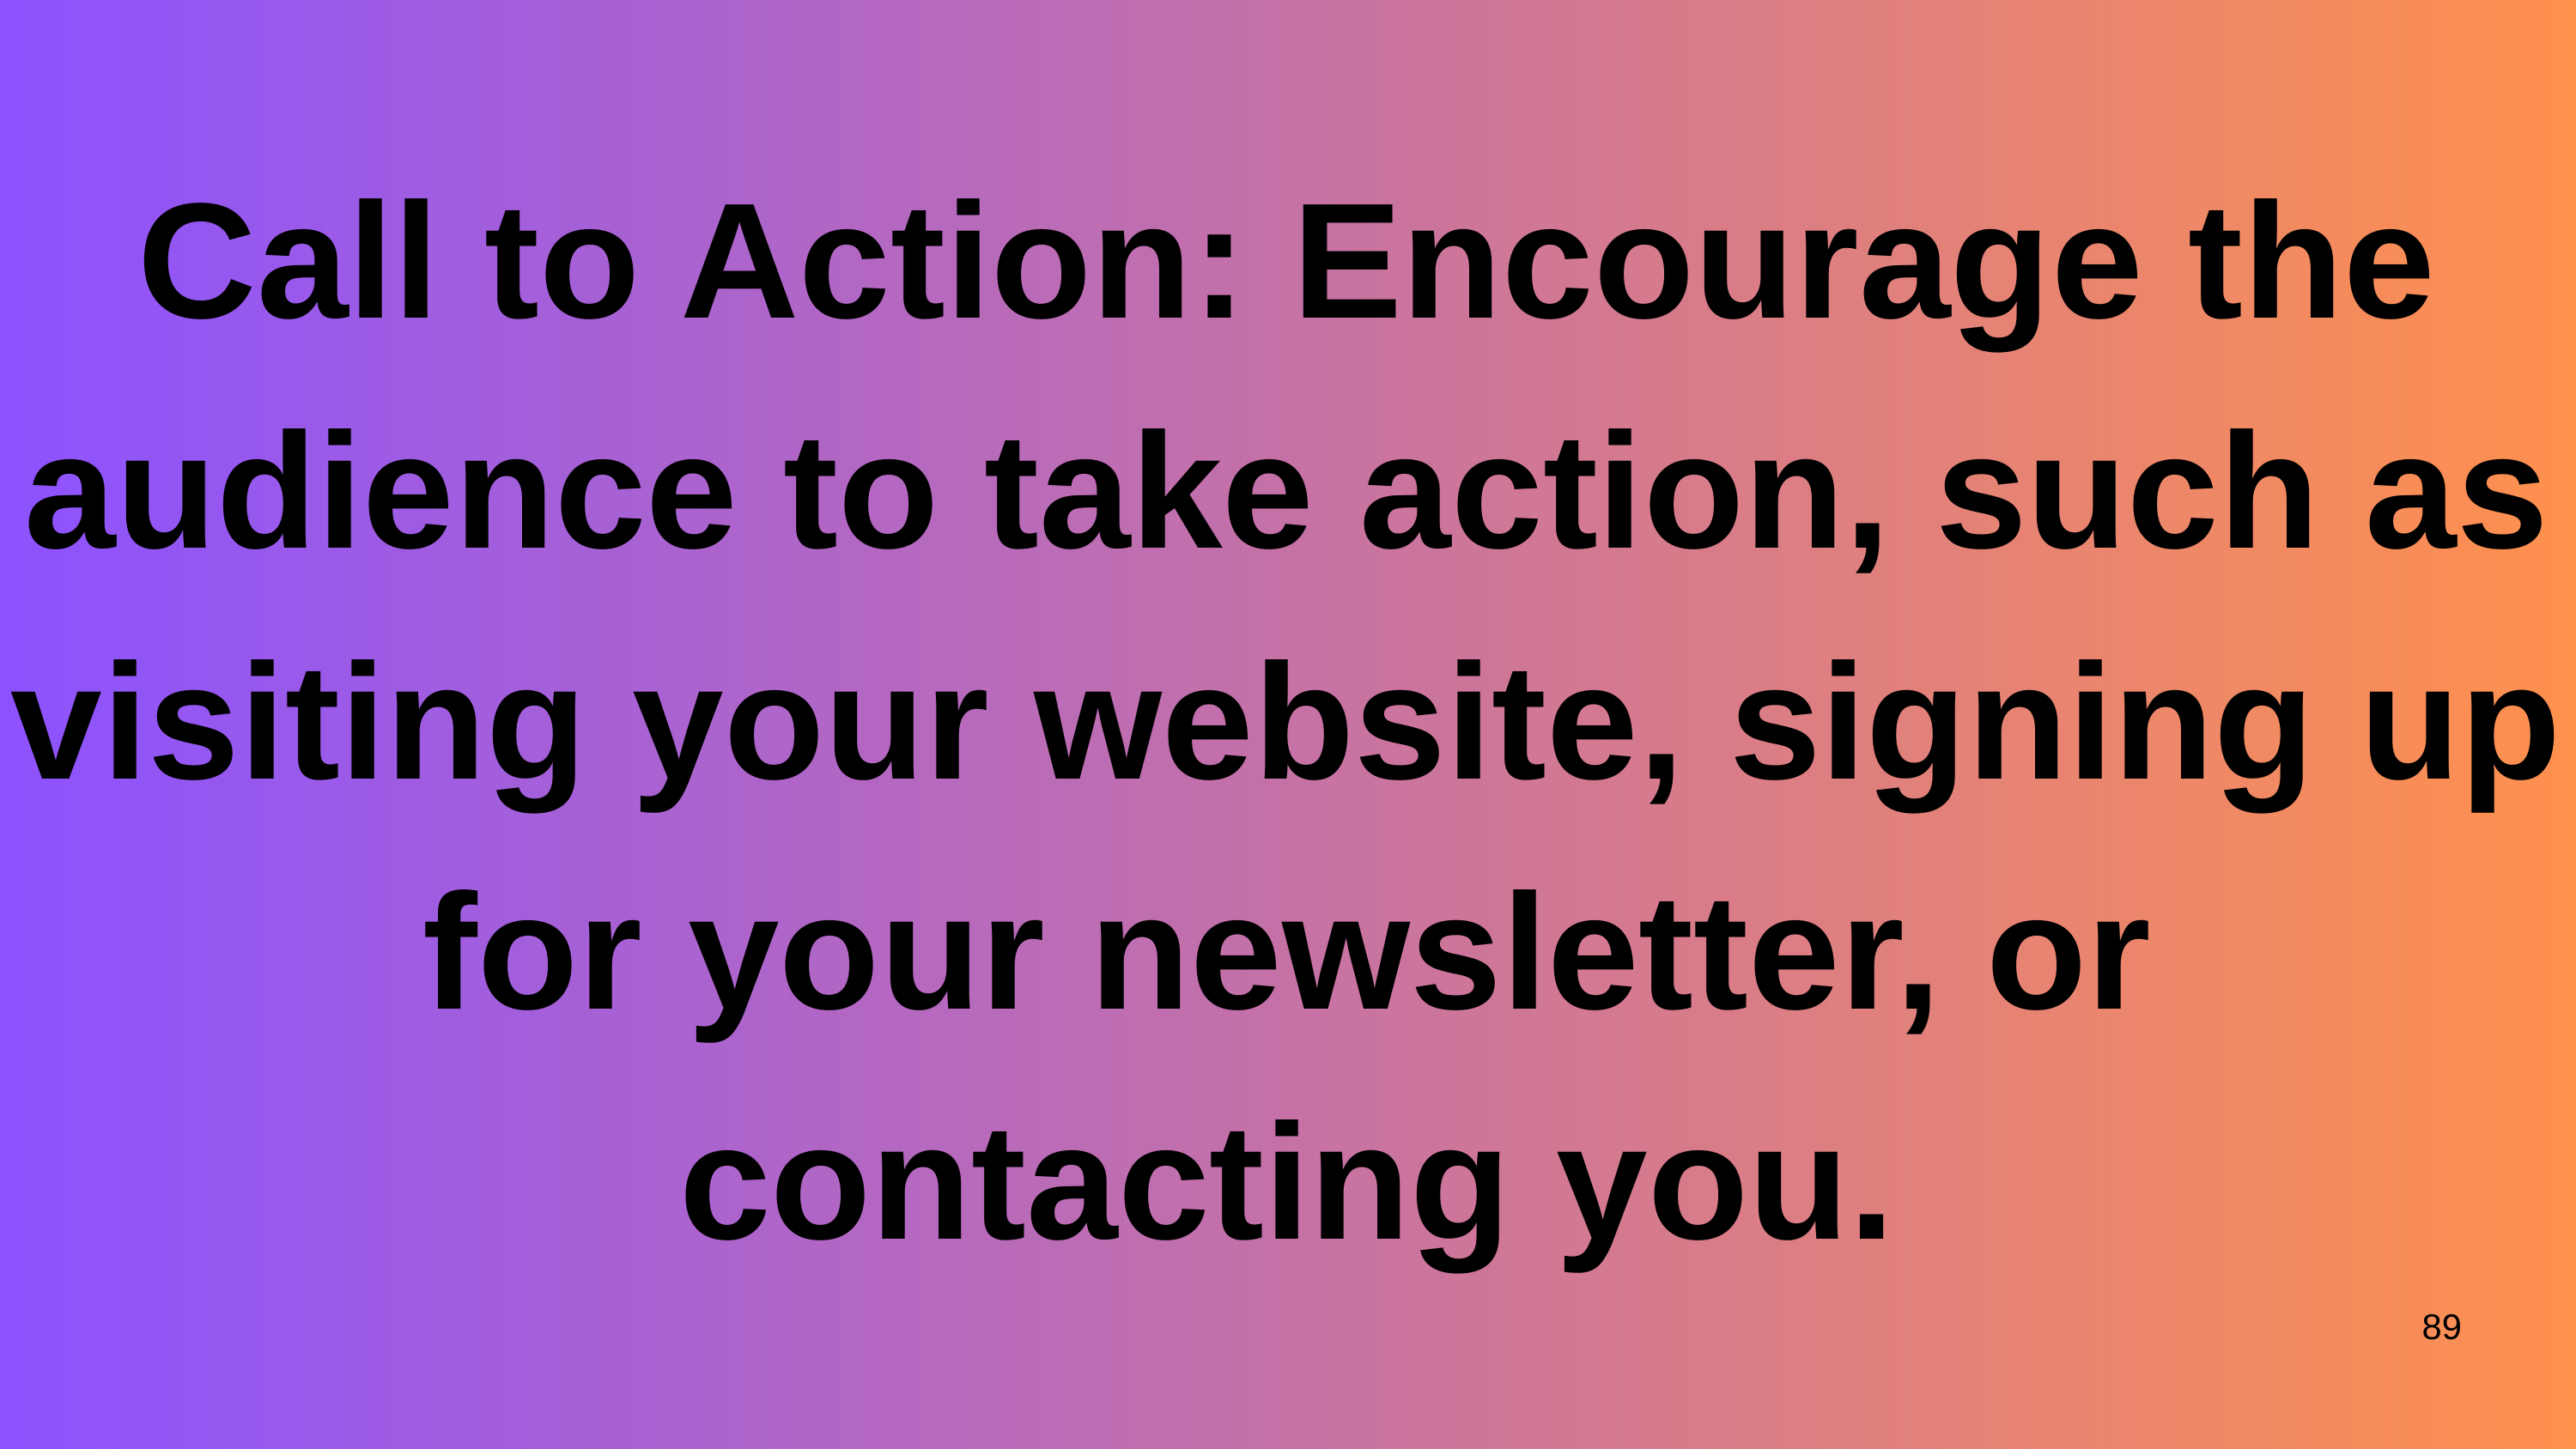

Call to Action: Encourage the audience to take action, such as visiting your website, signing up for your newsletter, or contacting you.
89